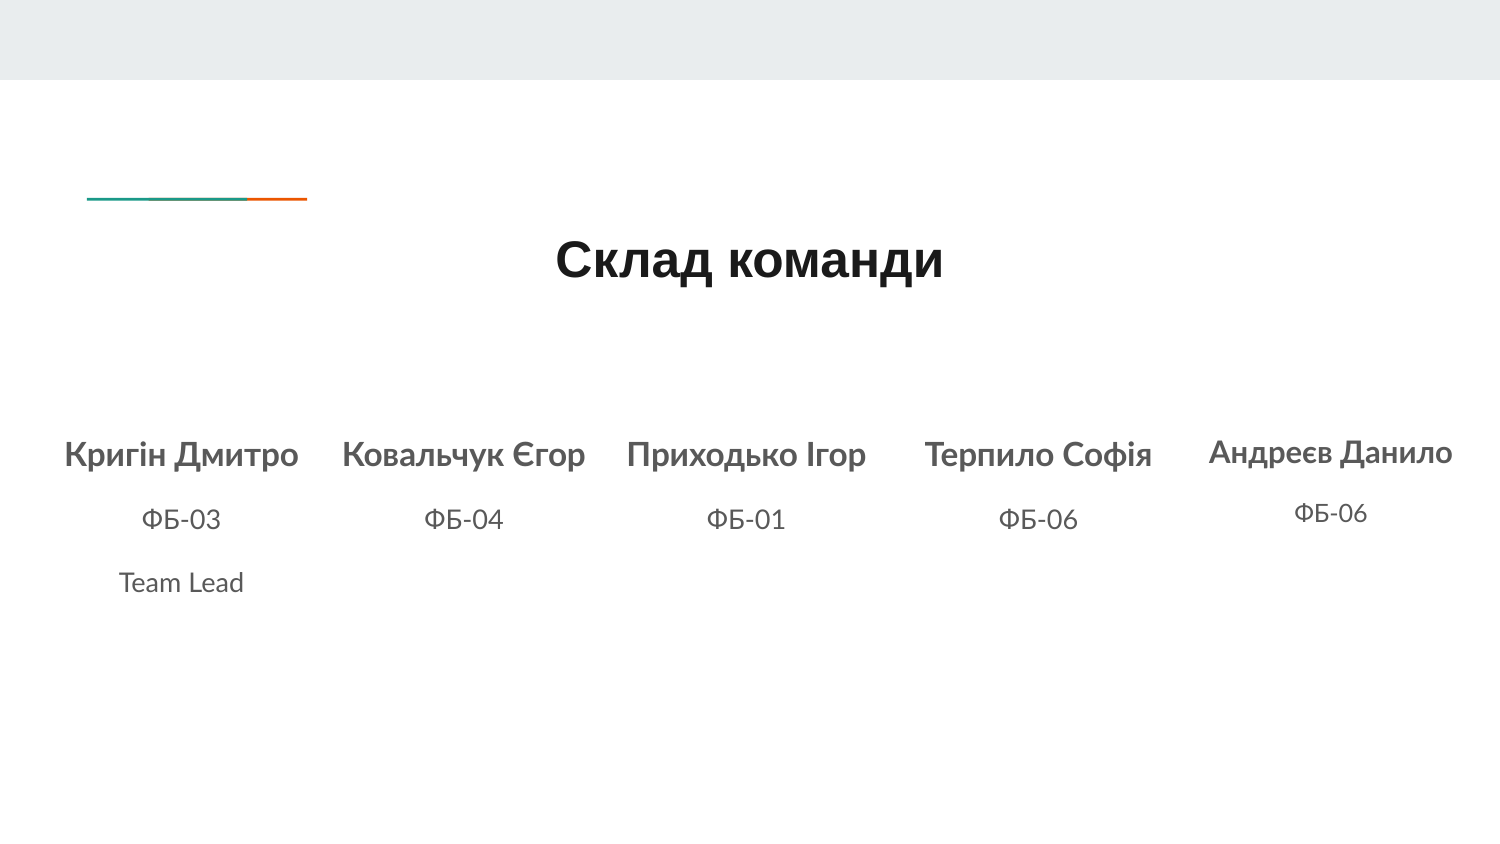

# Склад команди
Кригін Дмитро
ФБ-03
Team Lead
Ковальчук Єгор
ФБ-04
Приходько Ігор
ФБ-01
Терпило Софія
ФБ-06
Андреєв Данило
ФБ-06